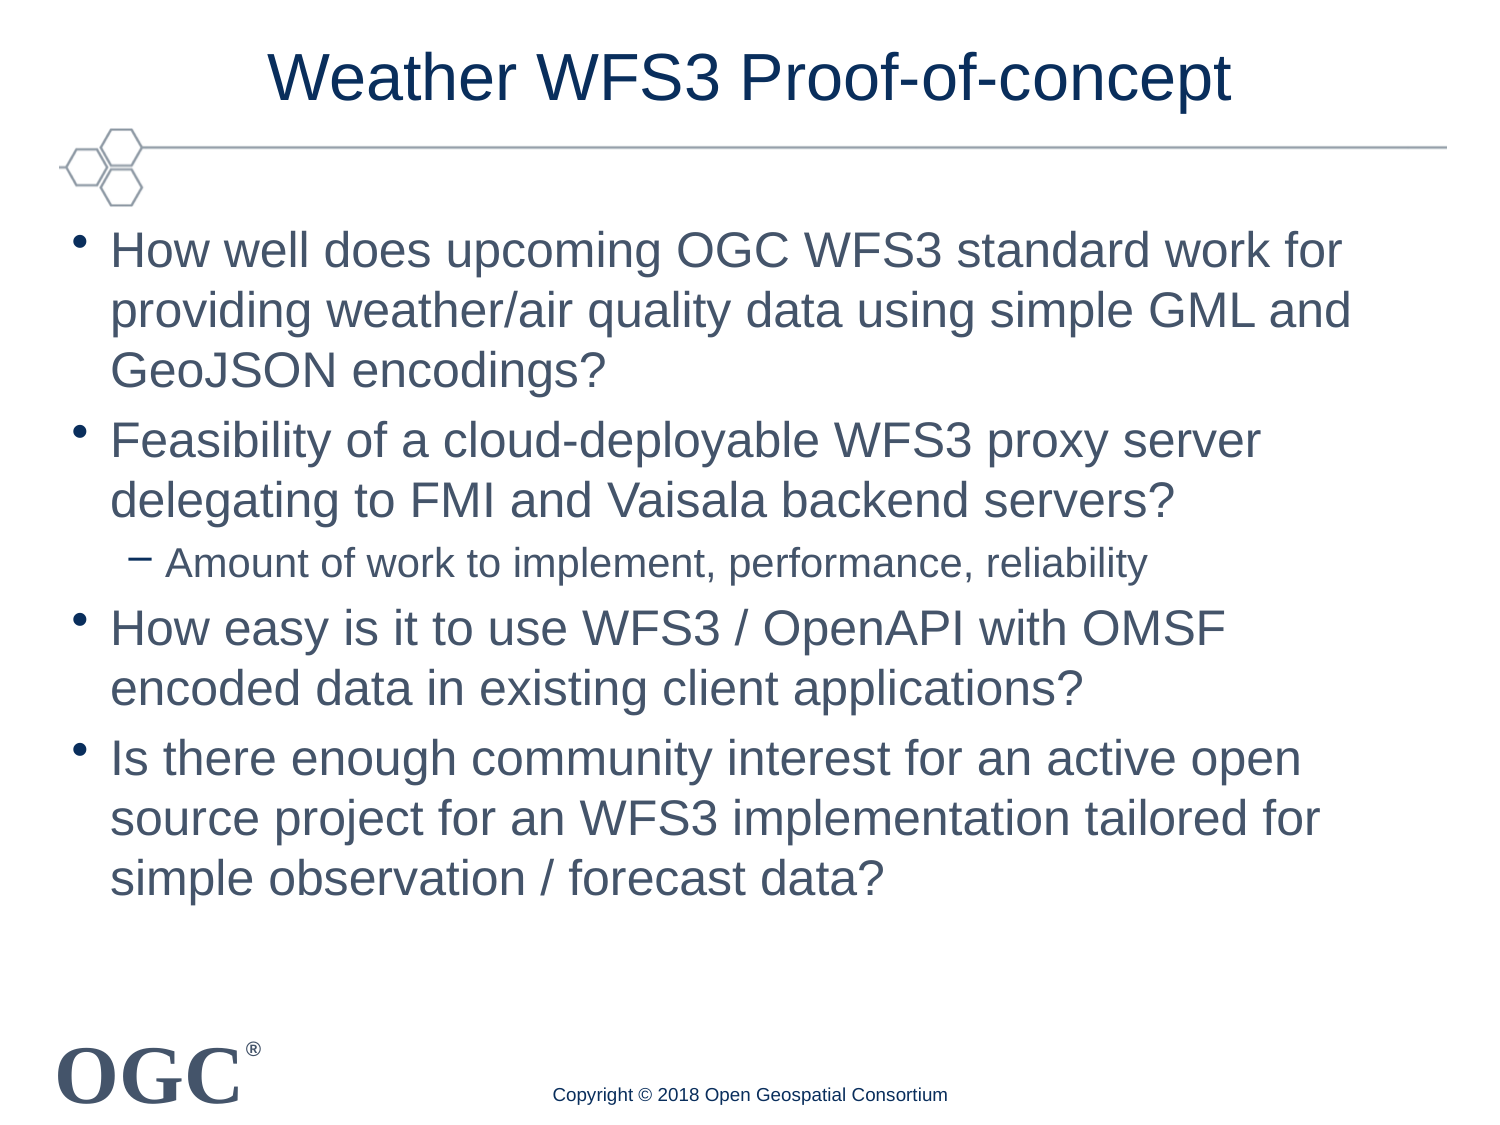

# Weather WFS3 Proof-of-concept
How well does upcoming OGC WFS3 standard work for providing weather/air quality data using simple GML and GeoJSON encodings?
Feasibility of a cloud-deployable WFS3 proxy server delegating to FMI and Vaisala backend servers?
Amount of work to implement, performance, reliability
How easy is it to use WFS3 / OpenAPI with OMSF encoded data in existing client applications?
Is there enough community interest for an active open source project for an WFS3 implementation tailored for simple observation / forecast data?
Copyright © 2018 Open Geospatial Consortium